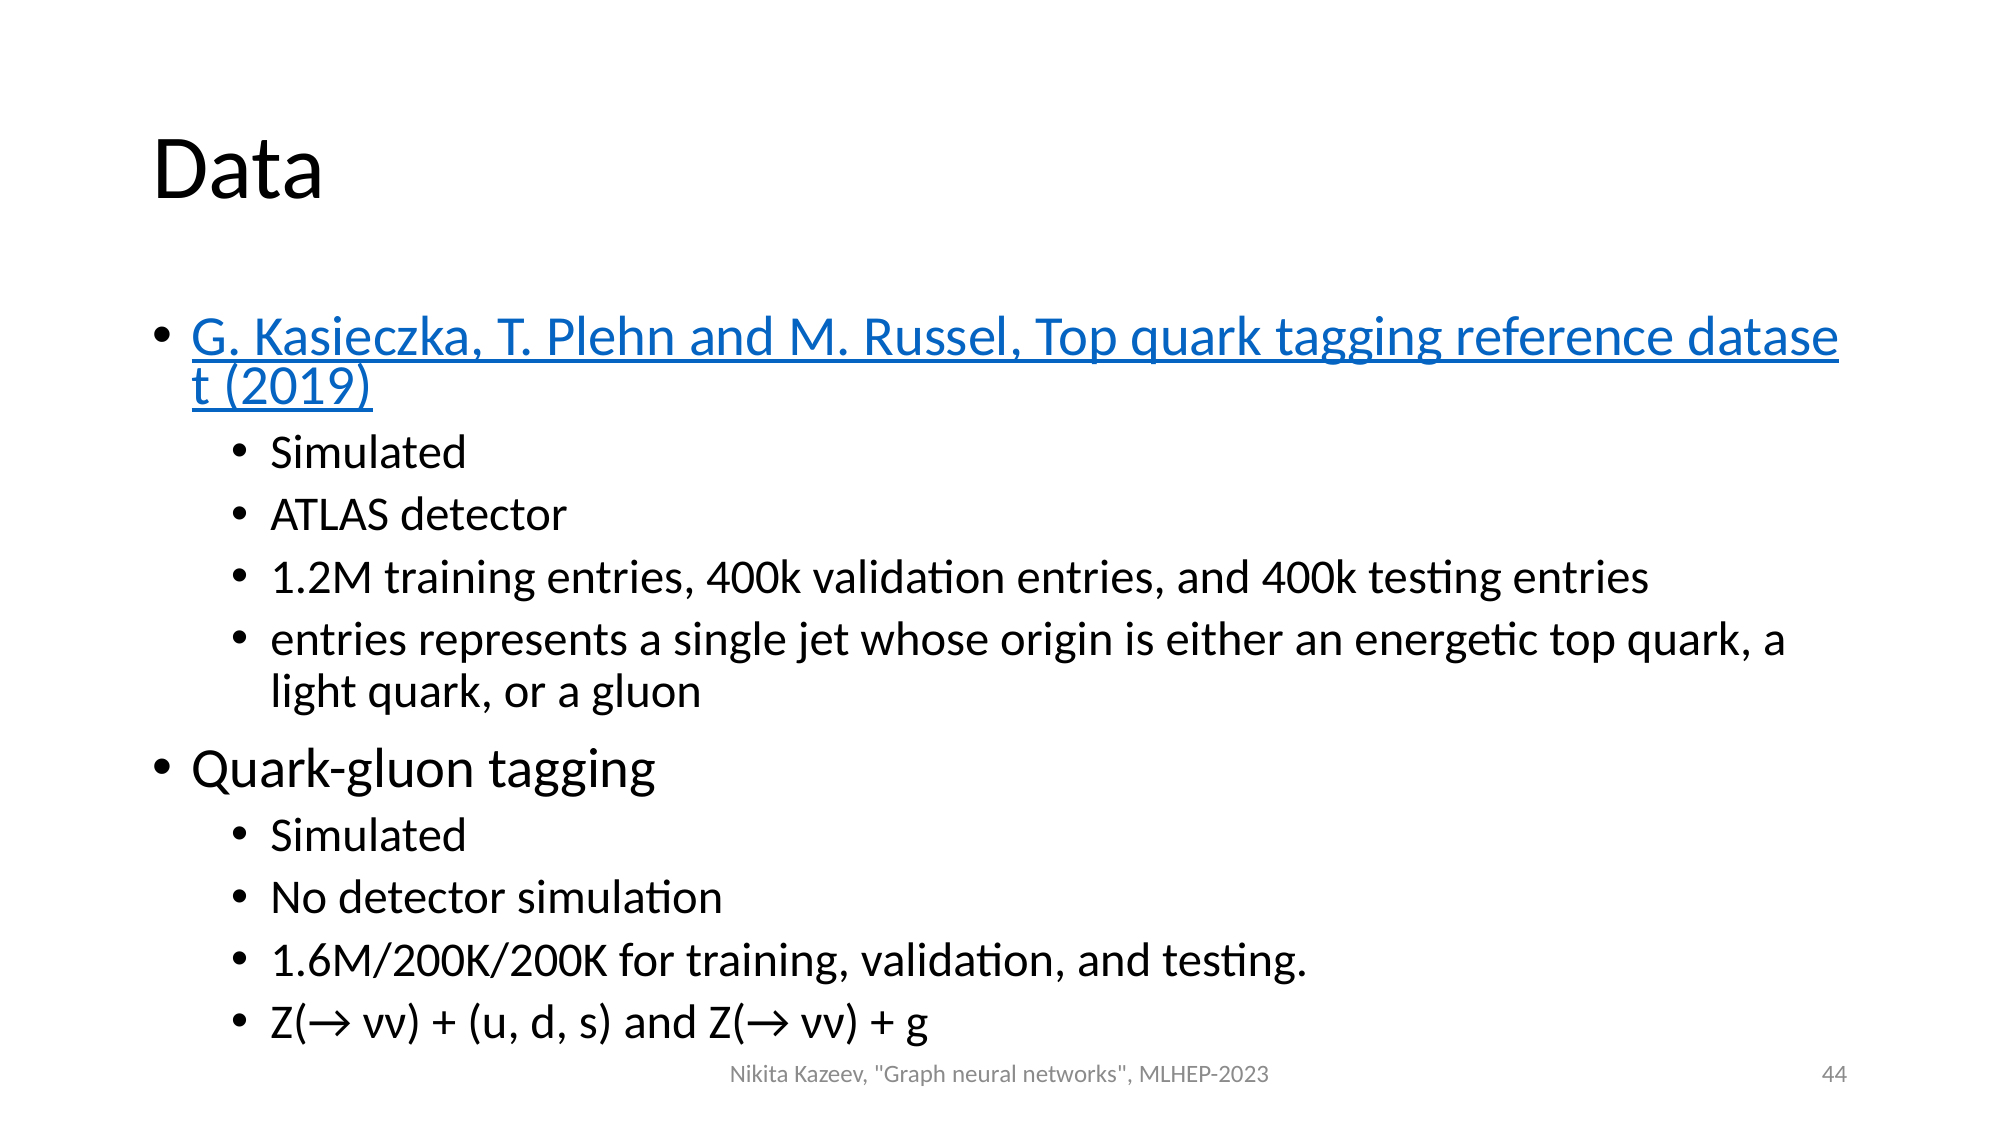

# Data
G. Kasieczka, T. Plehn and M. Russel, Top quark tagging reference dataset (2019)
Simulated
ATLAS detector
1.2M training entries, 400k validation entries, and 400k testing entries
entries represents a single jet whose origin is either an energetic top quark, a light quark, or a gluon
Quark-gluon tagging
Simulated
No detector simulation
1.6M/200K/200K for training, validation, and testing.
Z(→ νν) + (u, d, s) and Z(→ νν) + g

Nikita Kazeev, "Graph neural networks", MLHEP-2023
44